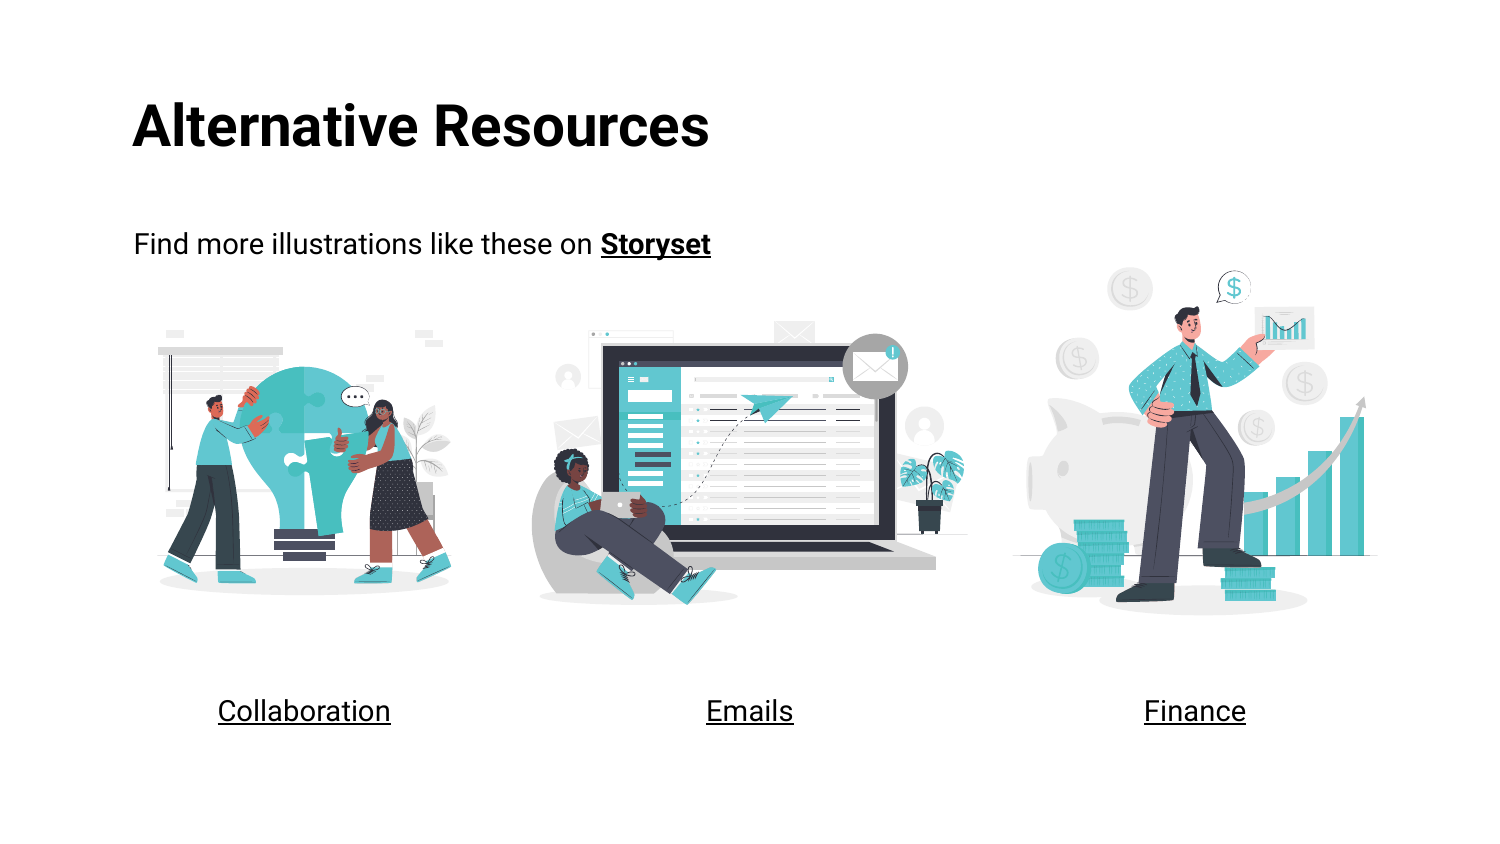

# Alternative Resources
Find more illustrations like these on Storyset

Collaboration
Emails
Finance